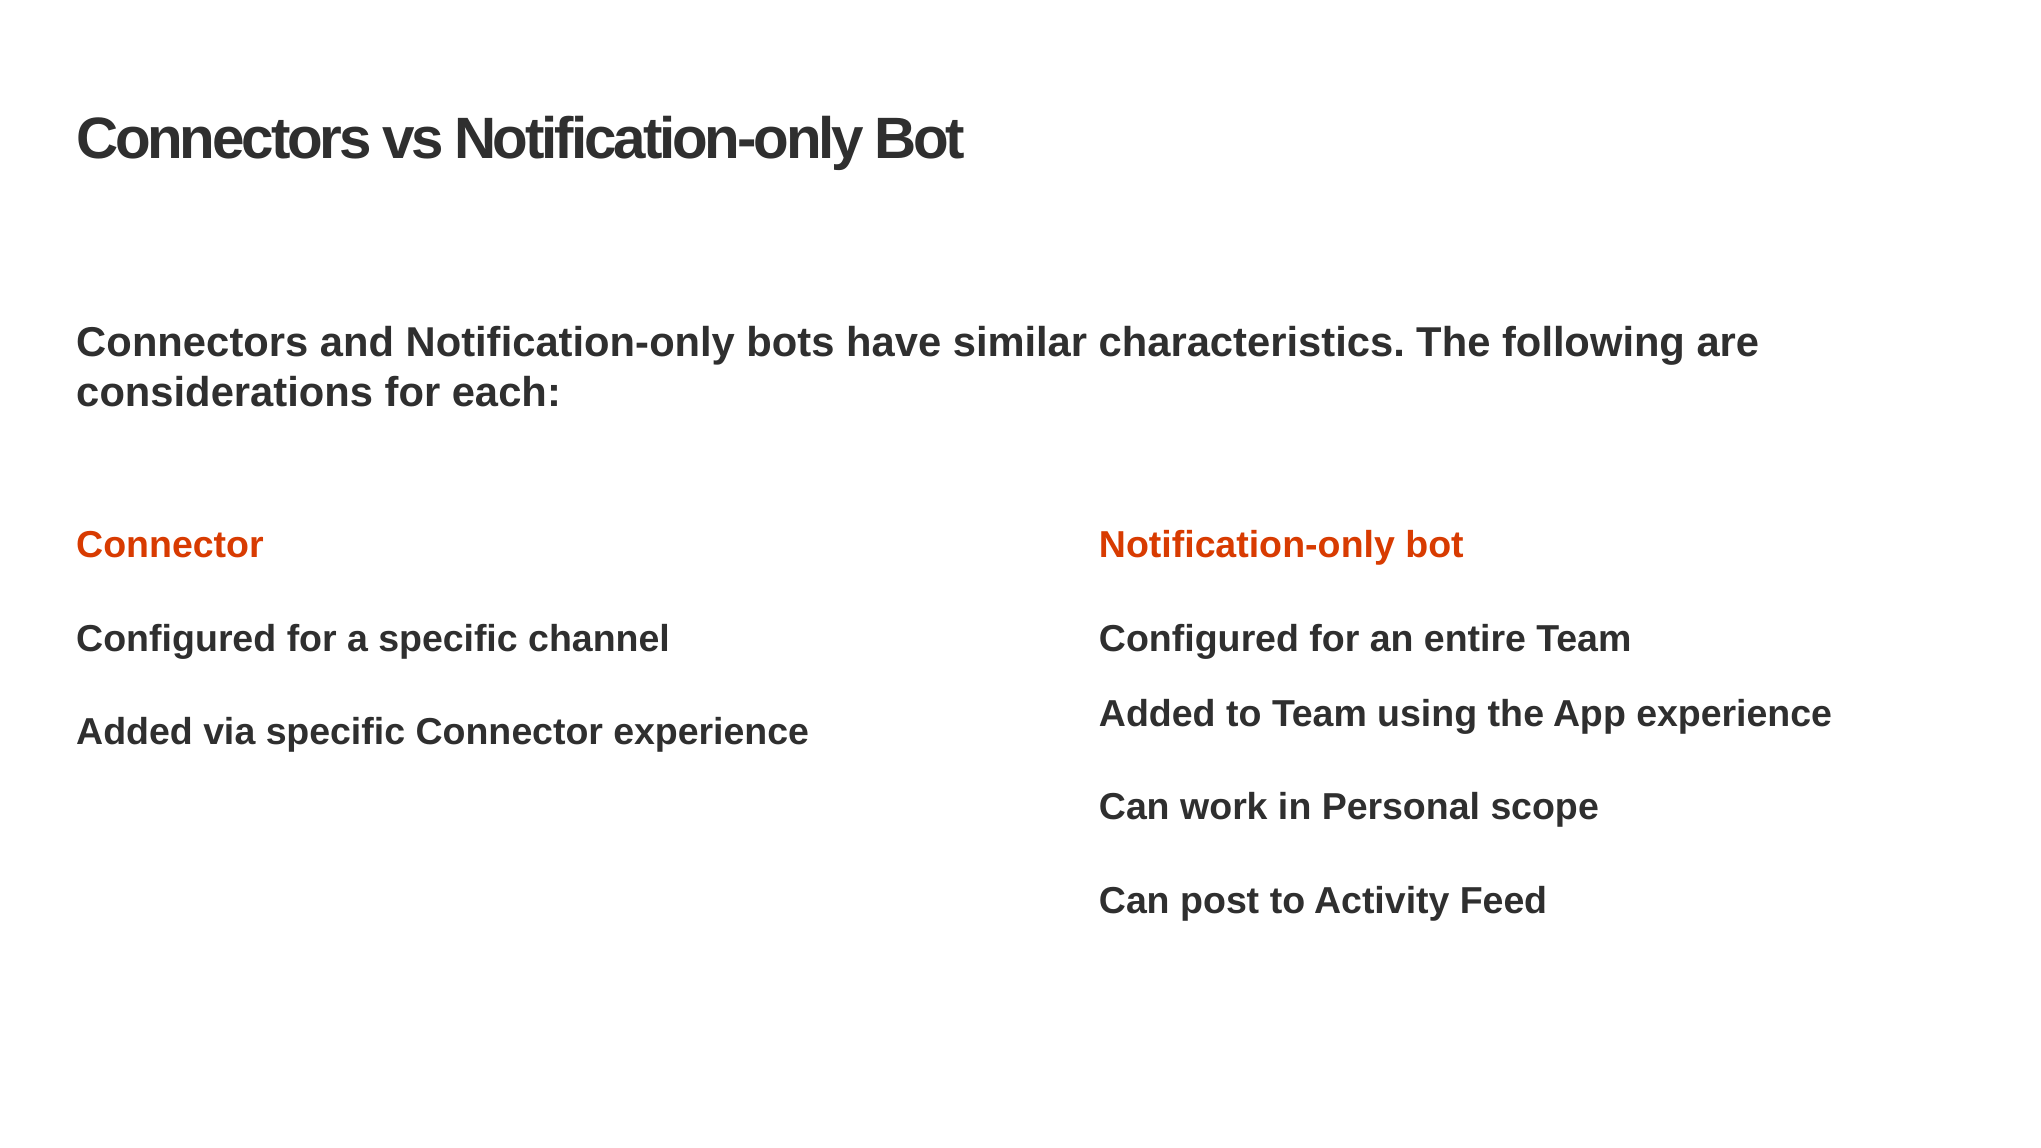

# Connectors vs Notification-only Bot
Connectors and Notification-only bots have similar characteristics. The following are considerations for each:
Connector
Configured for a specific channel
Added via specific Connector experience
Notification-only bot
Configured for an entire Team
Added to Team using the App experience
Can work in Personal scope
Can post to Activity Feed